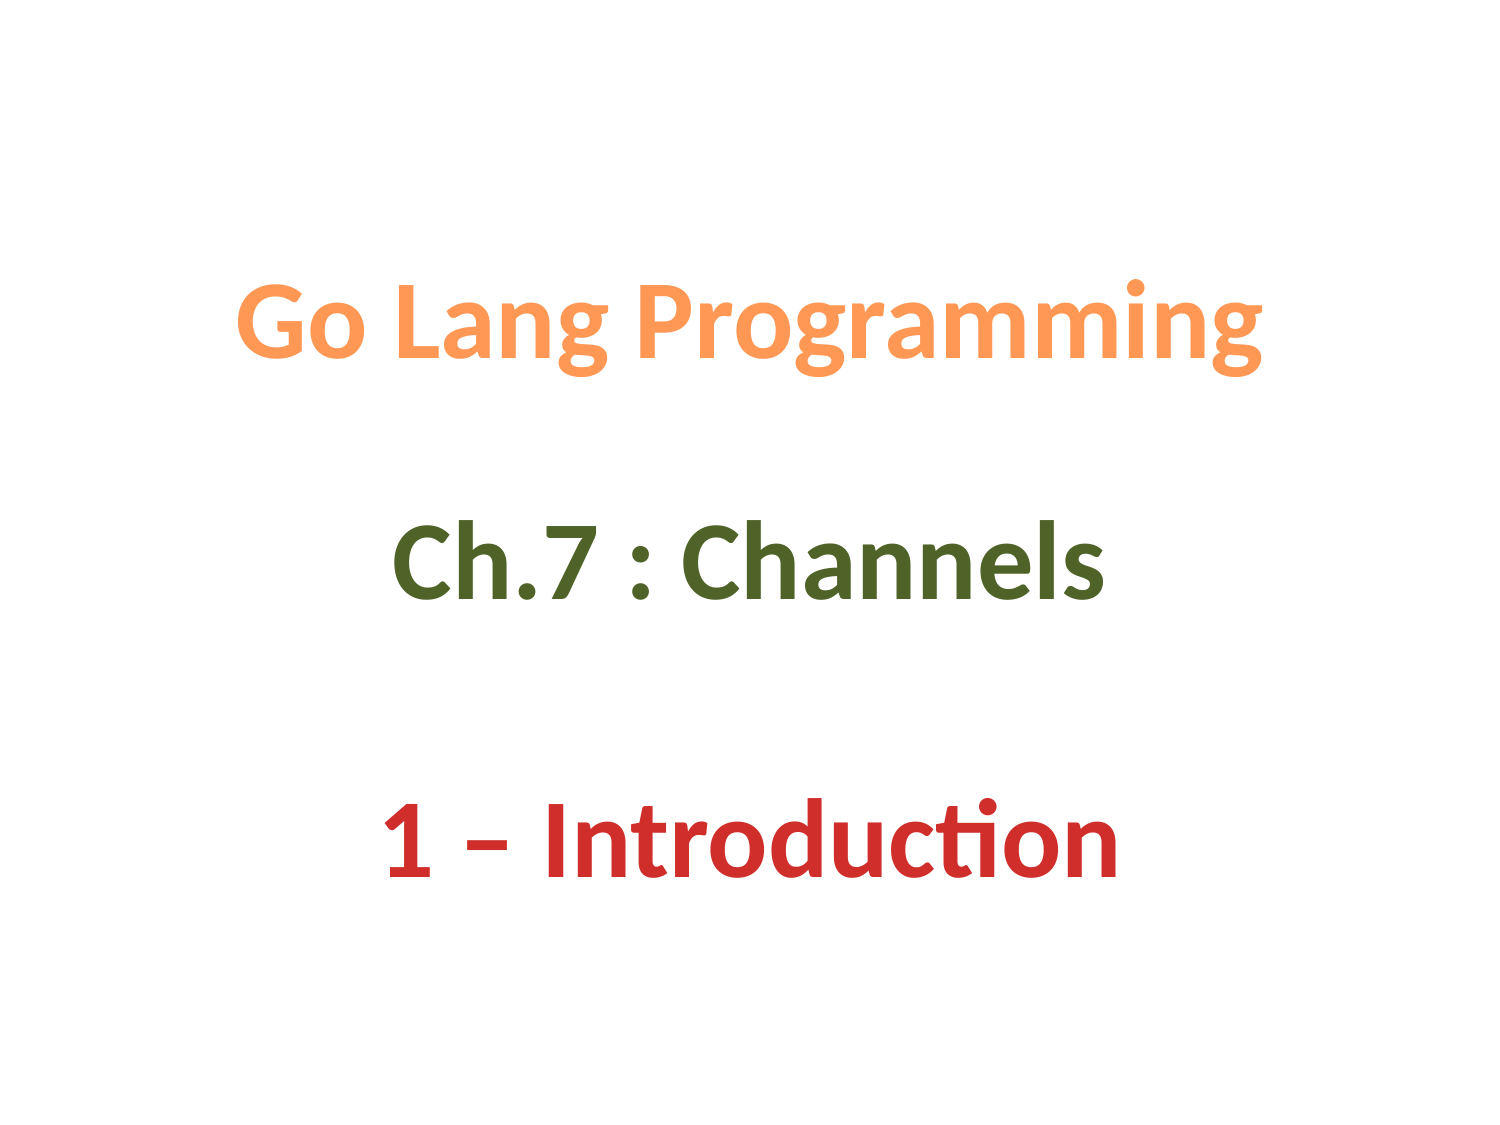

Go Lang Programming
Ch.7 : Channels
1 – Introduction